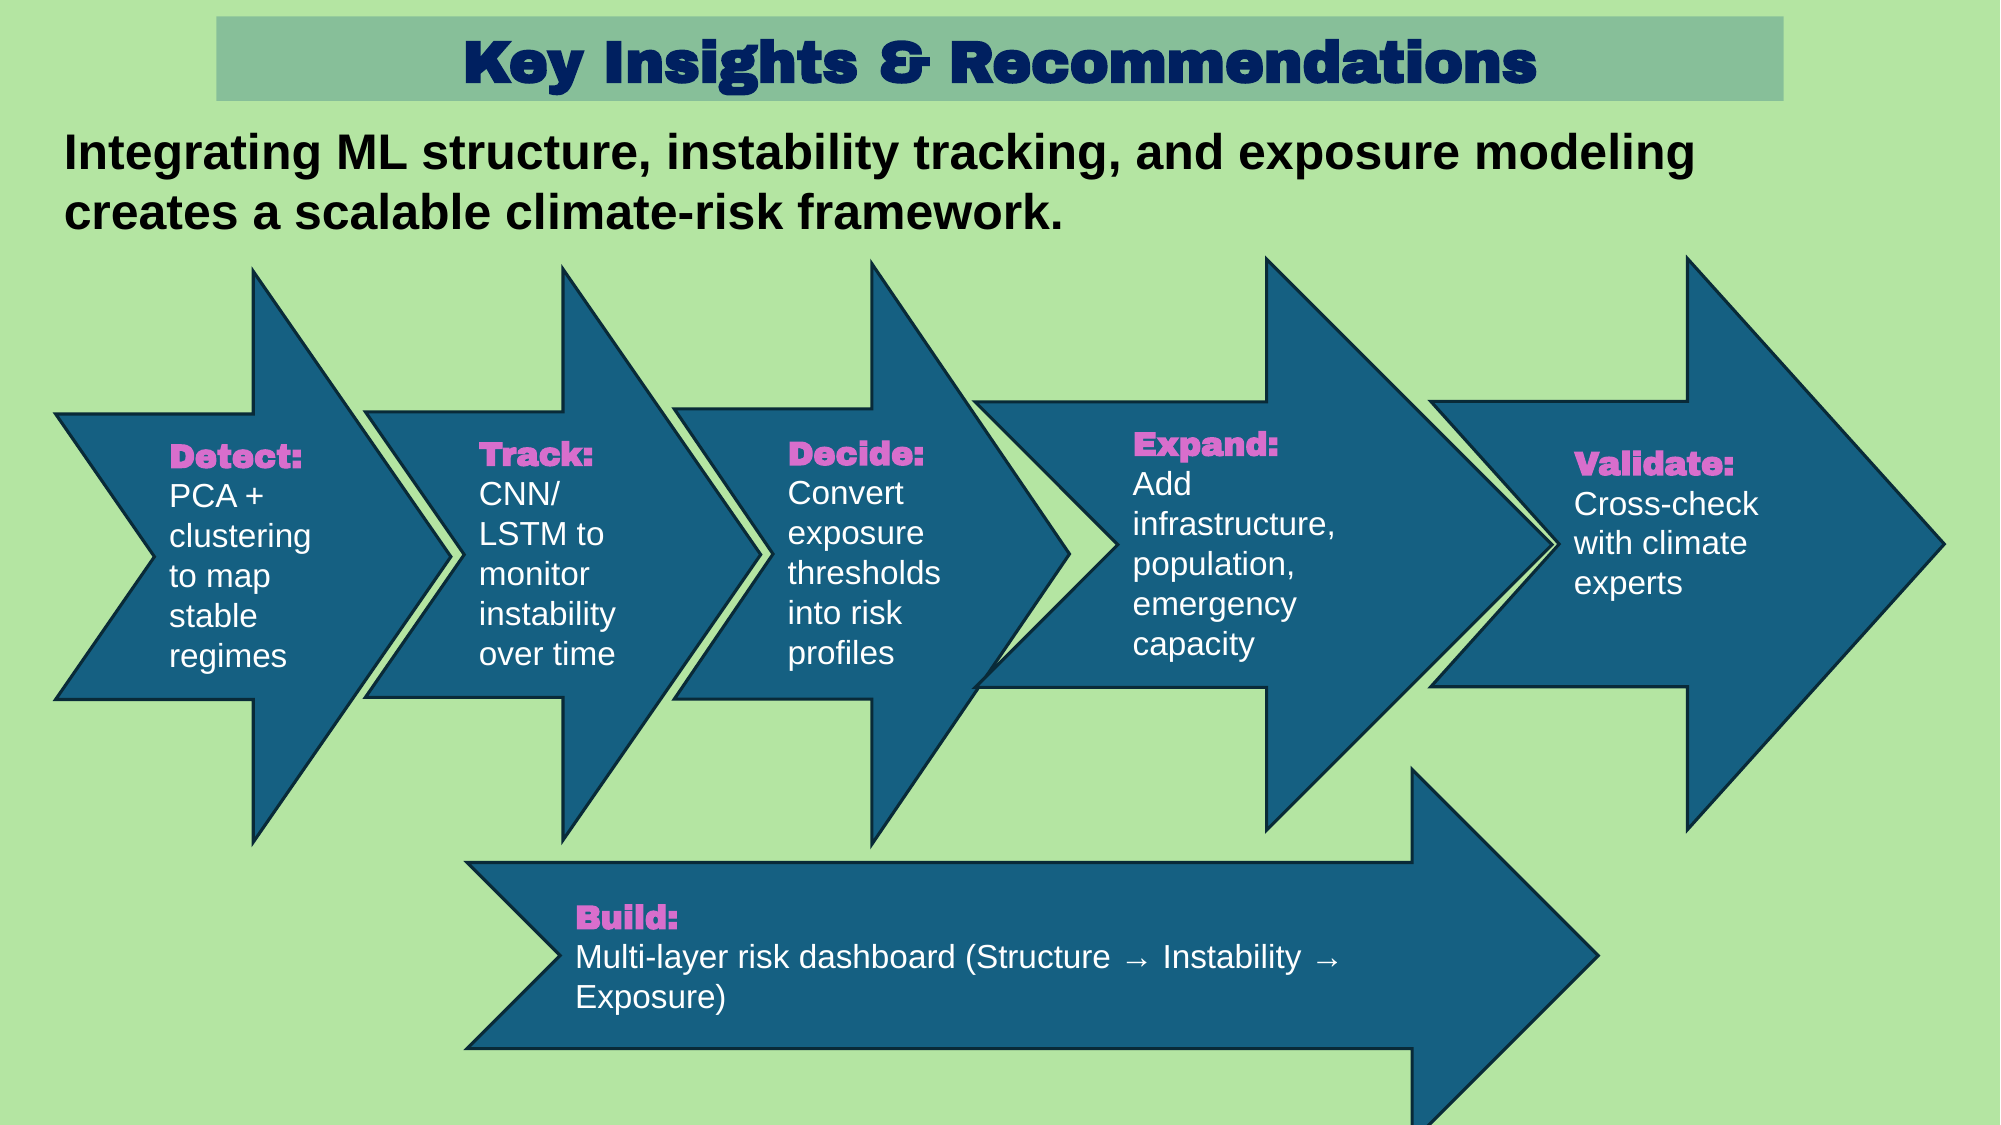

Key Insights & Recommendations
Integrating ML structure, instability tracking, and exposure modeling creates a scalable climate‑risk framework.
Validate:
Cross‑check with climate experts

Expand:
Add infrastructure, population, emergency capacity

Decide:
Convert exposure thresholds into risk profiles

Track:
CNN/LSTM to monitor instability over time

Detect:
PCA + clustering to map stable regimes

Build:
Multi‑layer risk dashboard (Structure → Instability → Exposure)